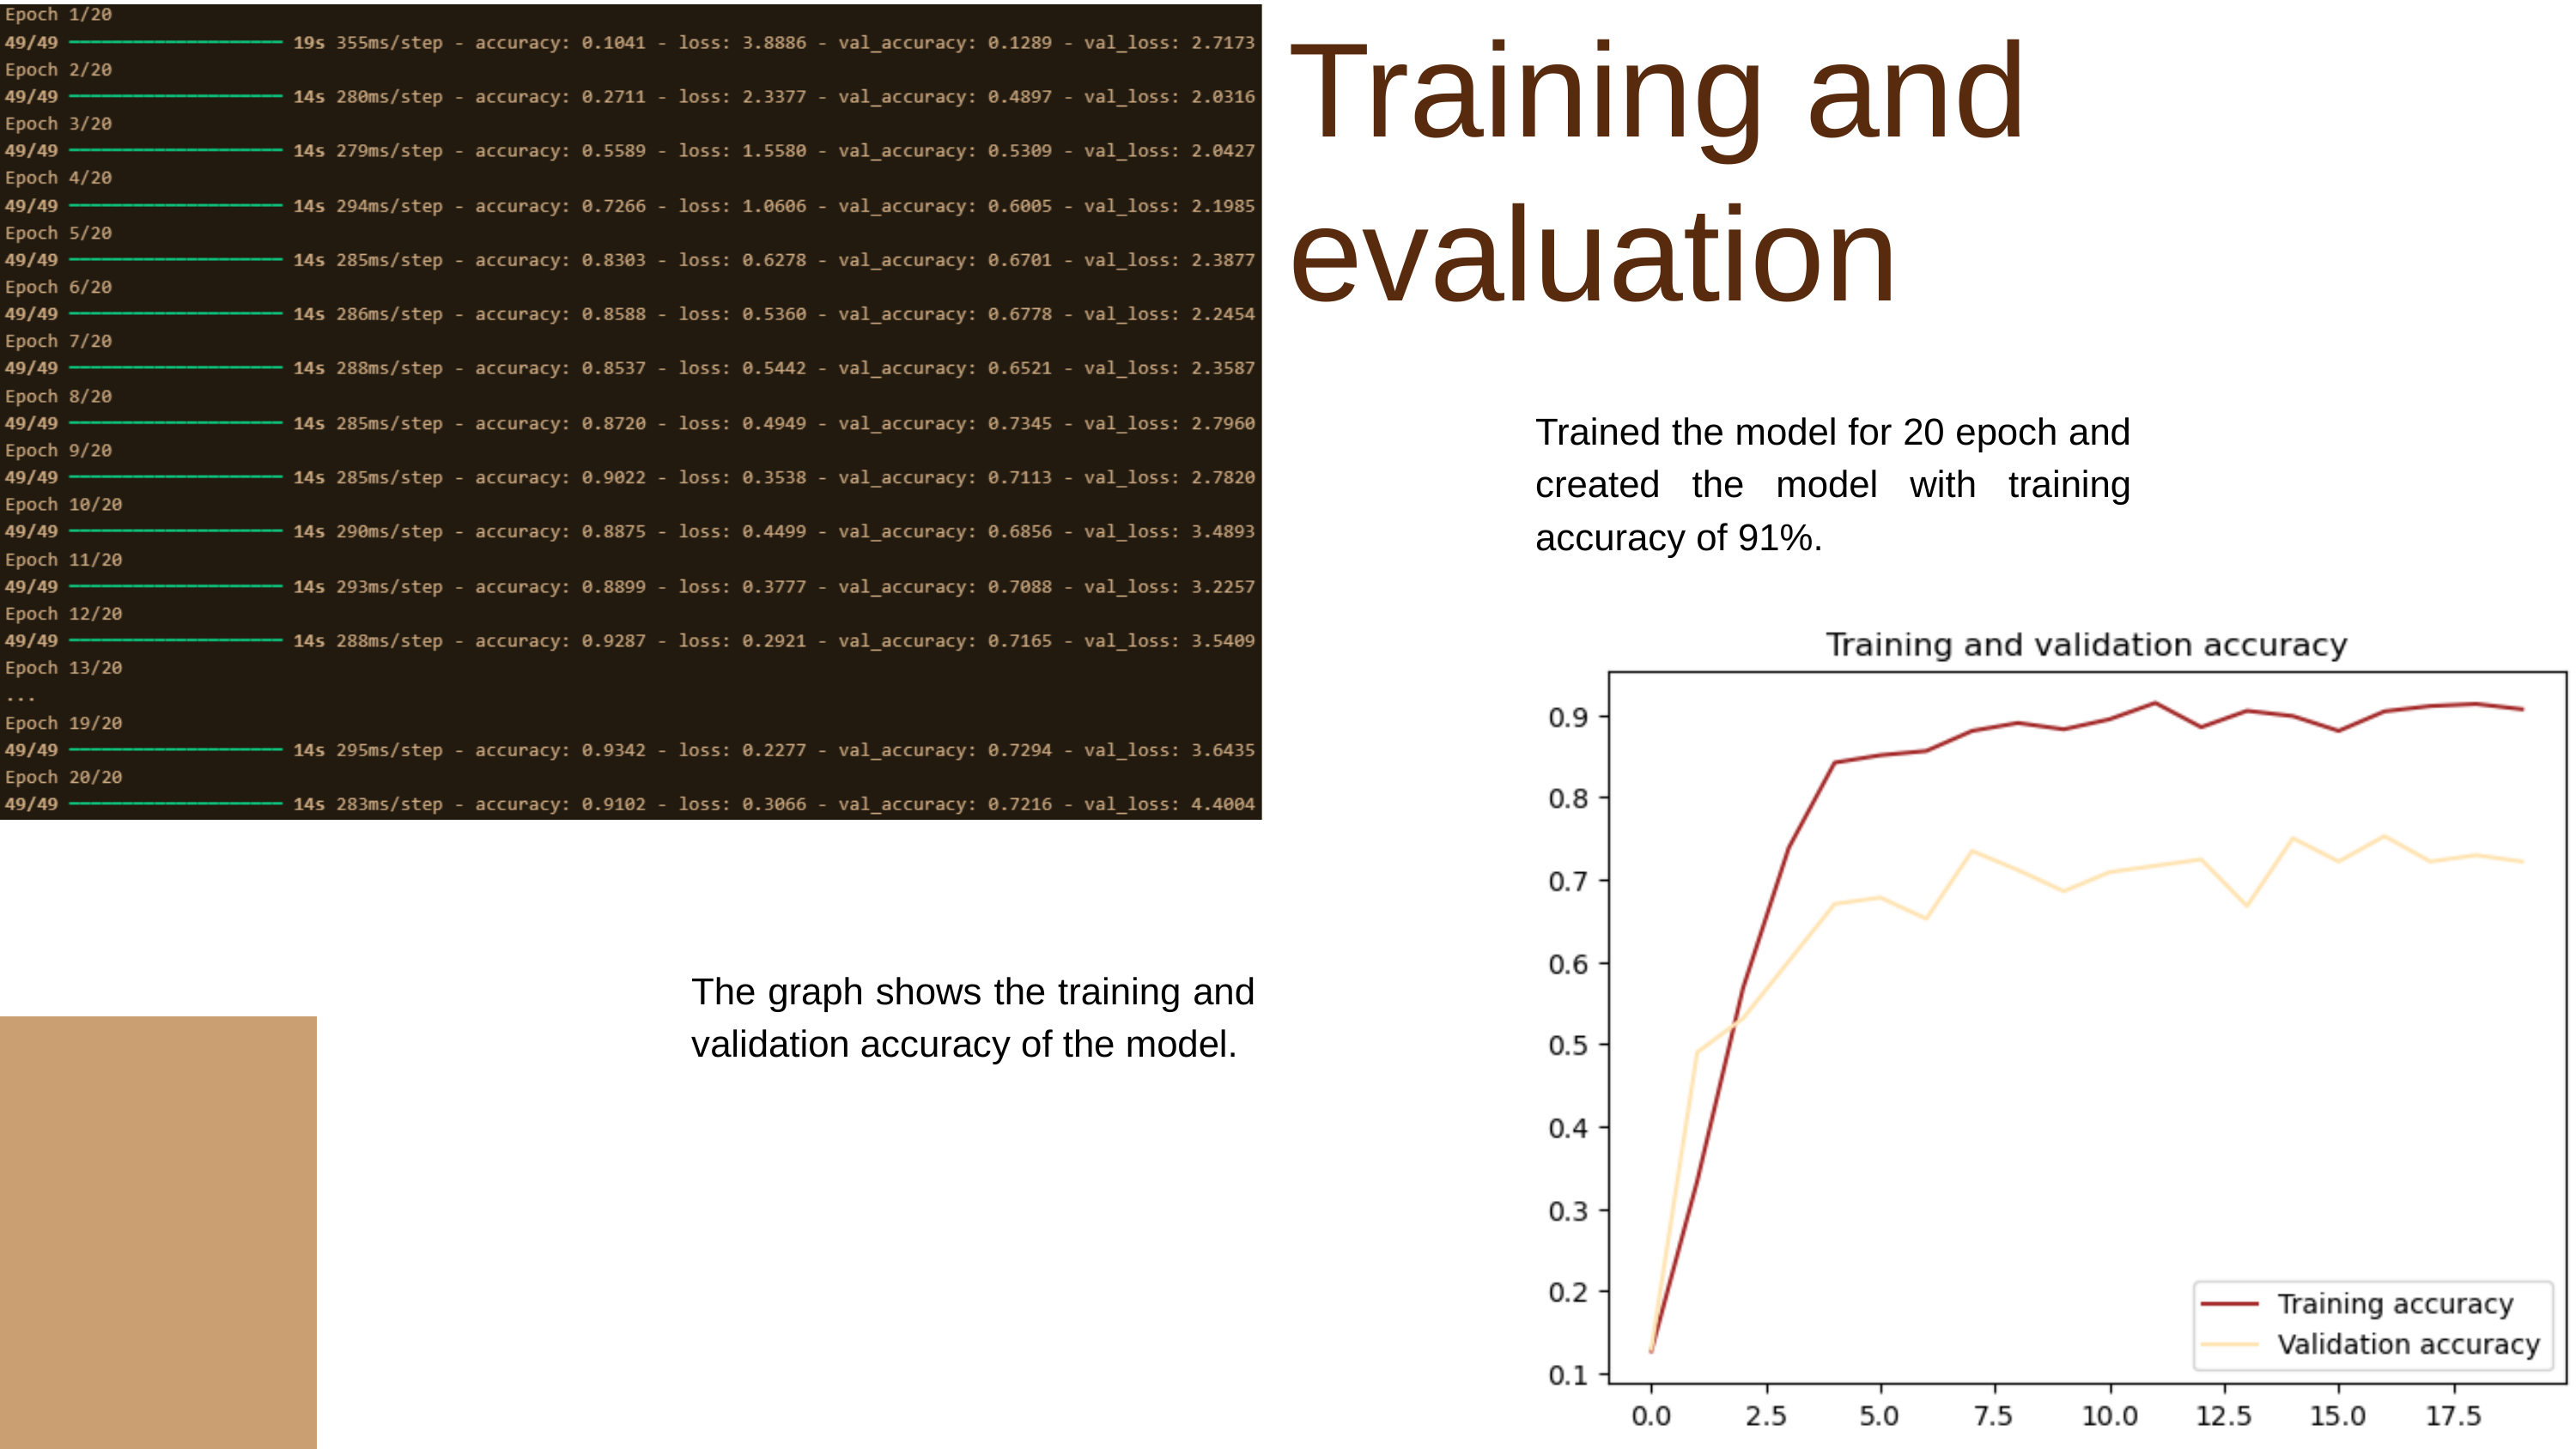

Training and evaluation

Trained the model for 20 epoch and created the model with training accuracy of 91%.

The graph shows the training and validation accuracy of the model.